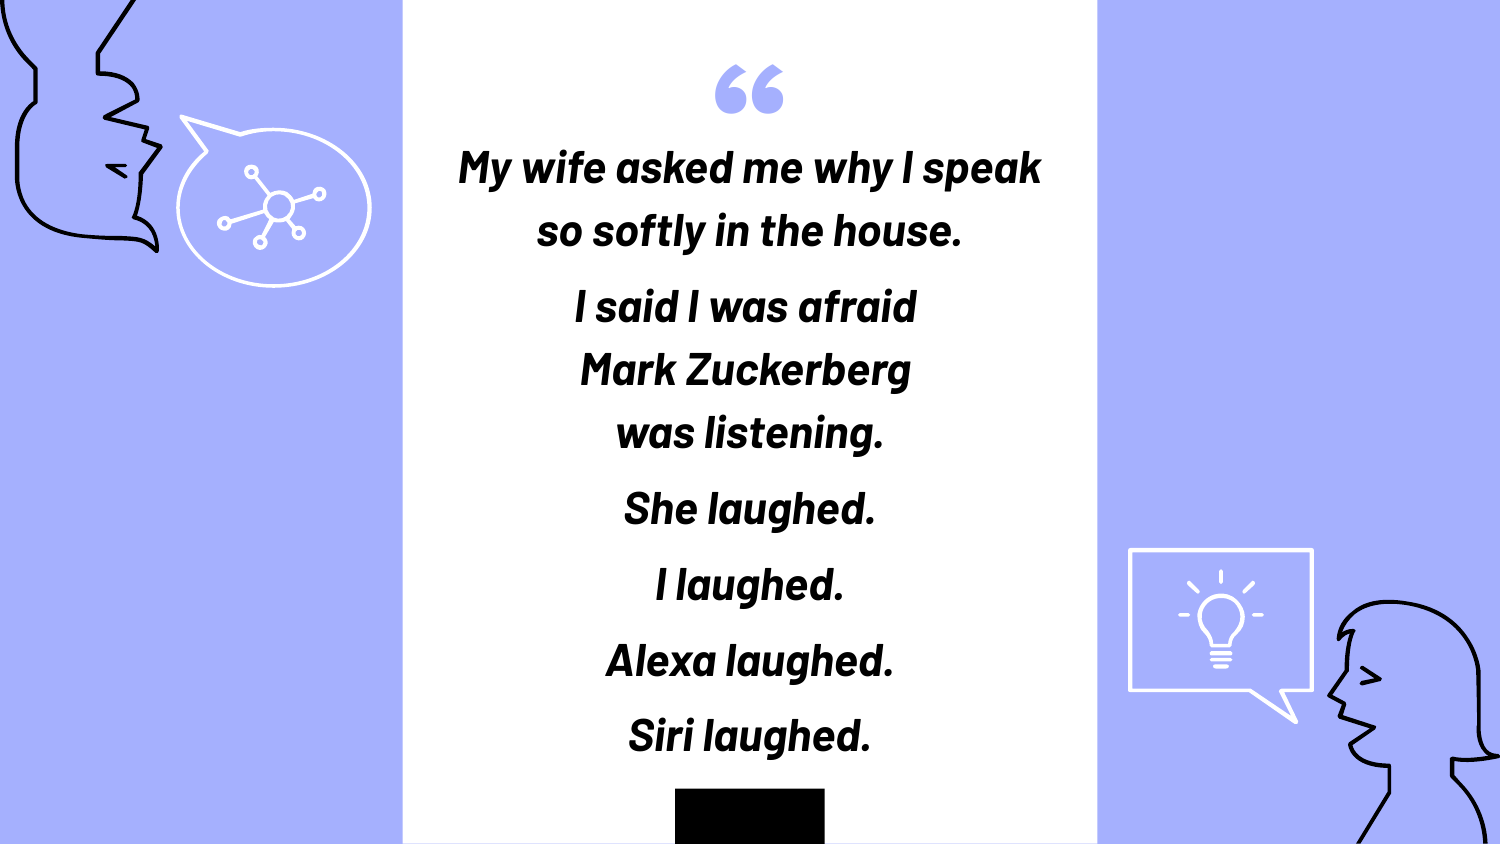

My wife asked me why I speak so softly in the house.
I said I was afraid
Mark Zuckerberg
was listening.
She laughed.
I laughed.
Alexa laughed.
Siri laughed.